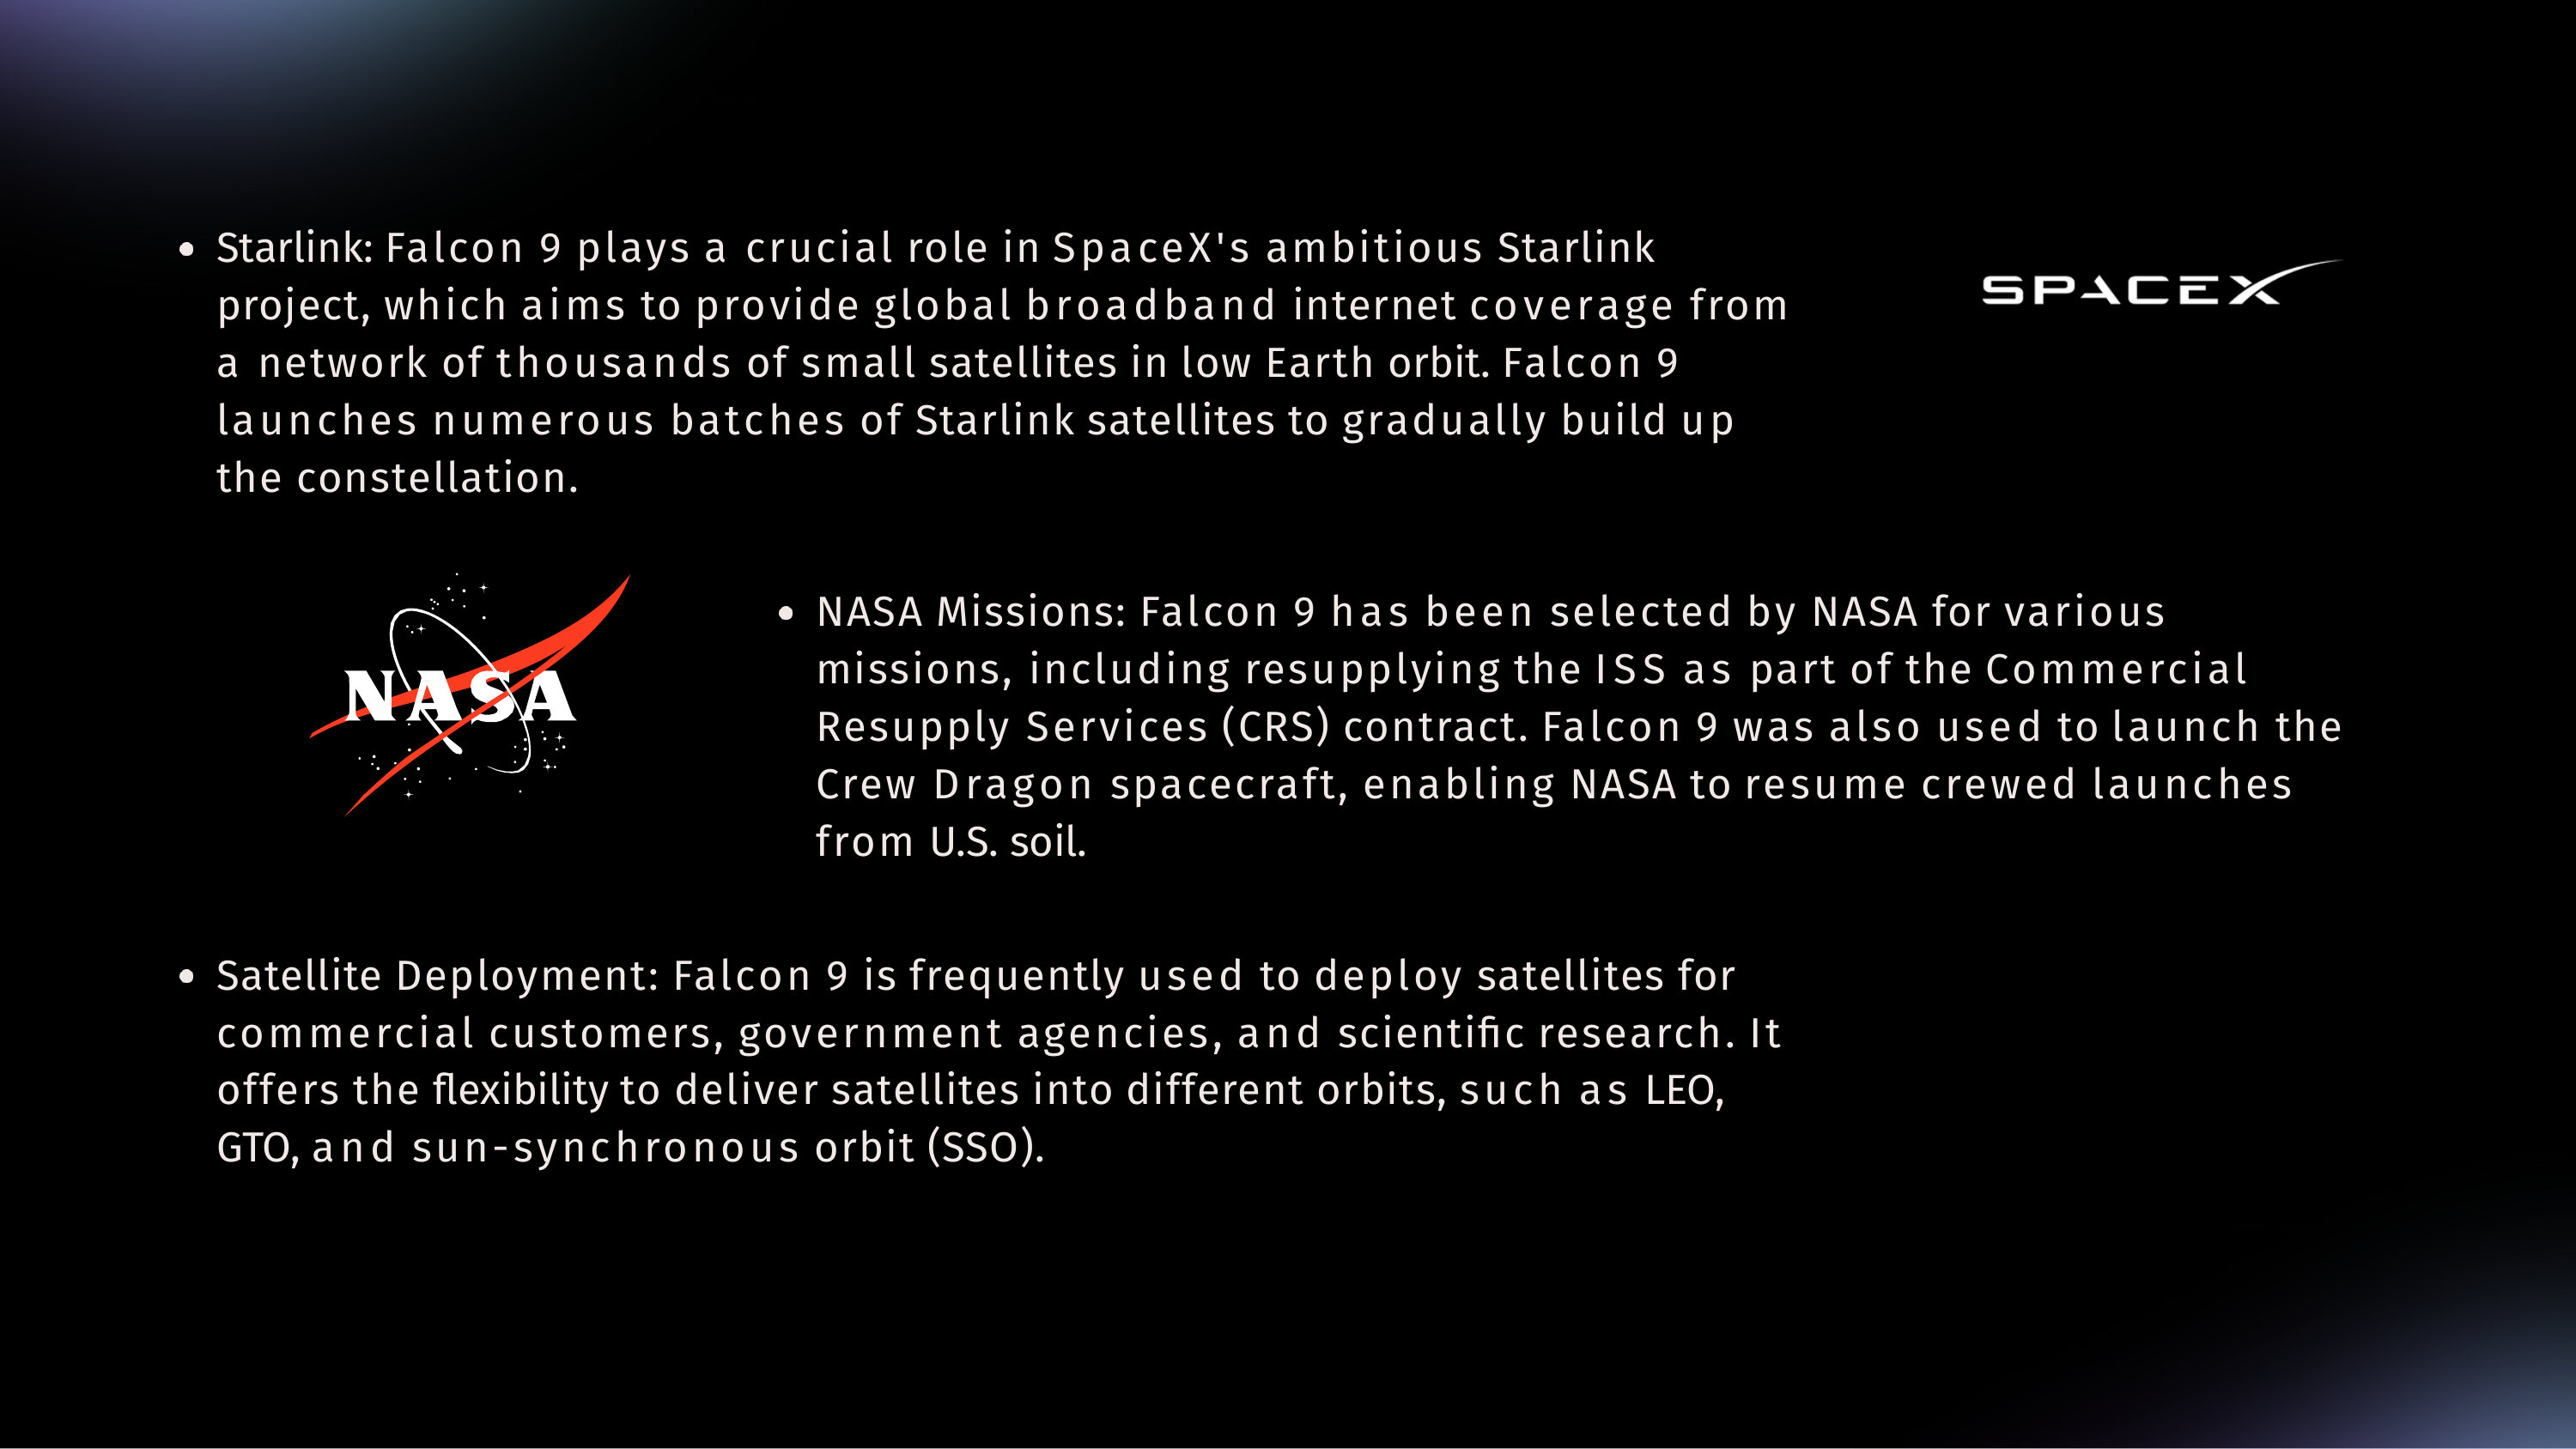

Starlink: Falcon 9 plays a crucial role in SpaceX's ambitious Starlink project, which aims to provide global broadband internet coverage from a network of thousands of small satellites in low Earth orbit. Falcon 9 launches numerous batches of Starlink satellites to gradually build up the constellation.

NASA Missions: Falcon 9 has been selected by NASA for various missions, including resupplying the ISS as part of the Commercial Resupply Services (CRS) contract. Falcon 9 was also used to launch the Crew Dragon spacecraft, enabling NASA to resume crewed launches from U.S. soil.

Satellite Deployment: Falcon 9 is frequently used to deploy satellites for commercial customers, government agencies, and scientific research. It offers the flexibility to deliver satellites into different orbits, such as LEO, GTO, and sun-synchronous orbit (SSO).